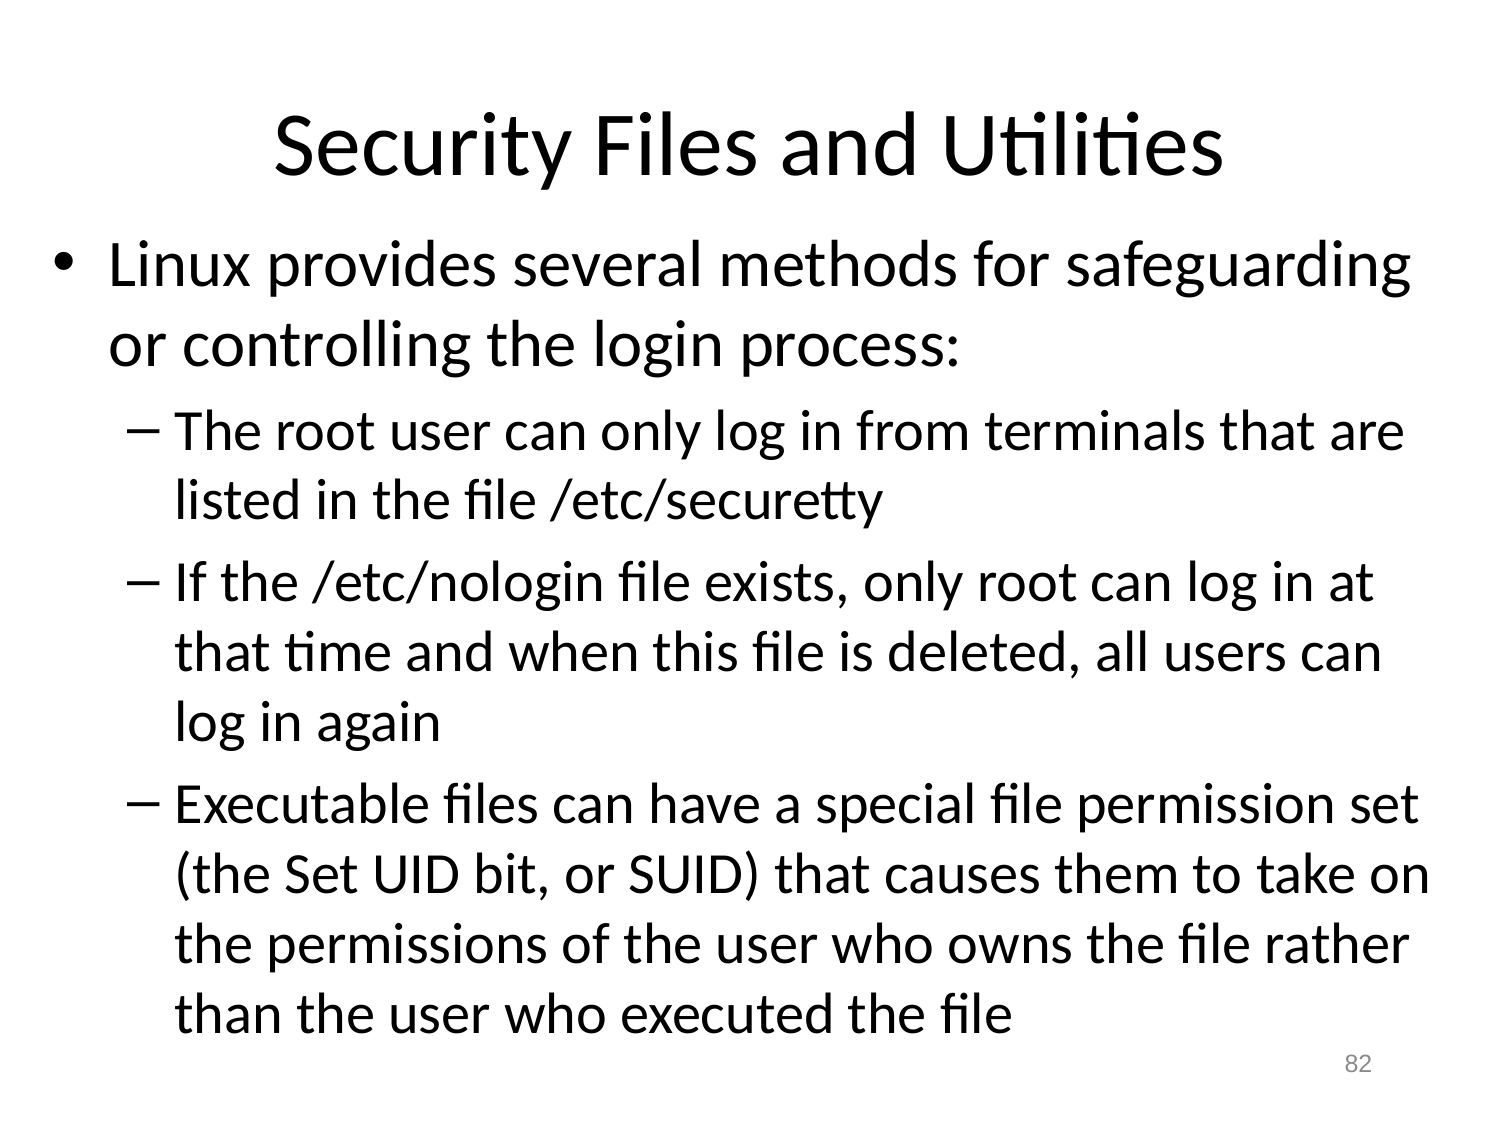

# Security Files and Utilities
Linux provides several methods for safeguarding or controlling the login process:
The root user can only log in from terminals that are listed in the file /etc/securetty
If the /etc/nologin file exists, only root can log in at that time and when this file is deleted, all users can log in again
Executable files can have a special file permission set (the Set UID bit, or SUID) that causes them to take on the permissions of the user who owns the file rather than the user who executed the file
82